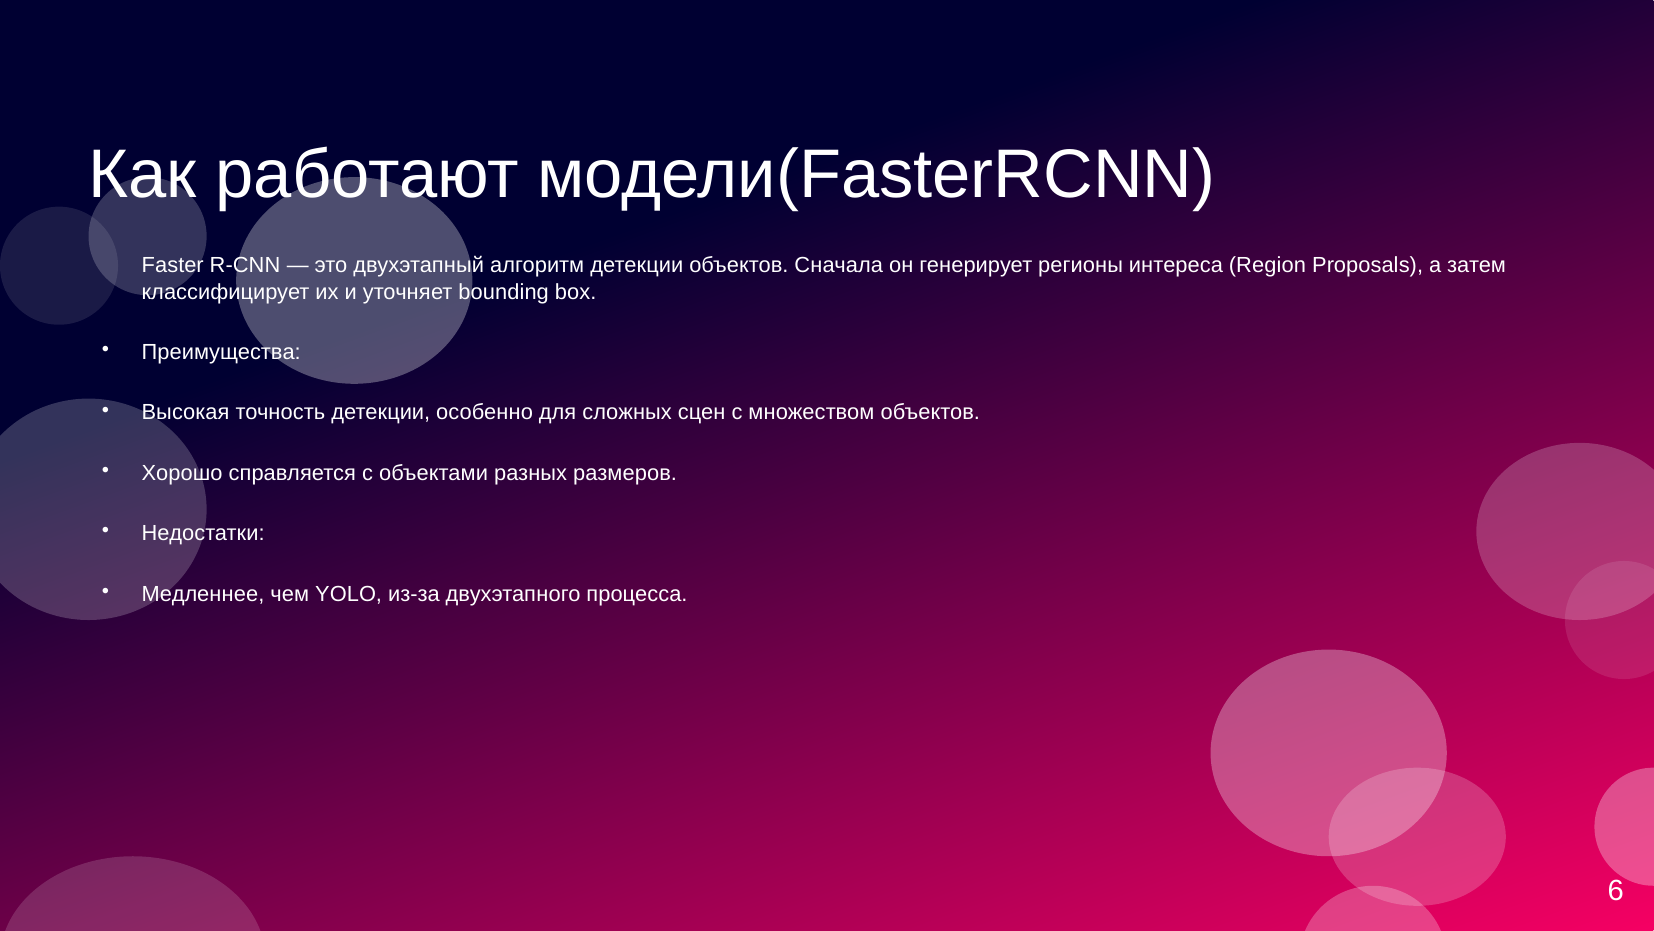

# Как работают модели(FasterRCNN)
Faster R-CNN — это двухэтапный алгоритм детекции объектов. Сначала он генерирует регионы интереса (Region Proposals), а затем классифицирует их и уточняет bounding box.
Преимущества:
Высокая точность детекции, особенно для сложных сцен с множеством объектов.
Хорошо справляется с объектами разных размеров.
Недостатки:
Медленнее, чем YOLO, из-за двухэтапного процесса.

6